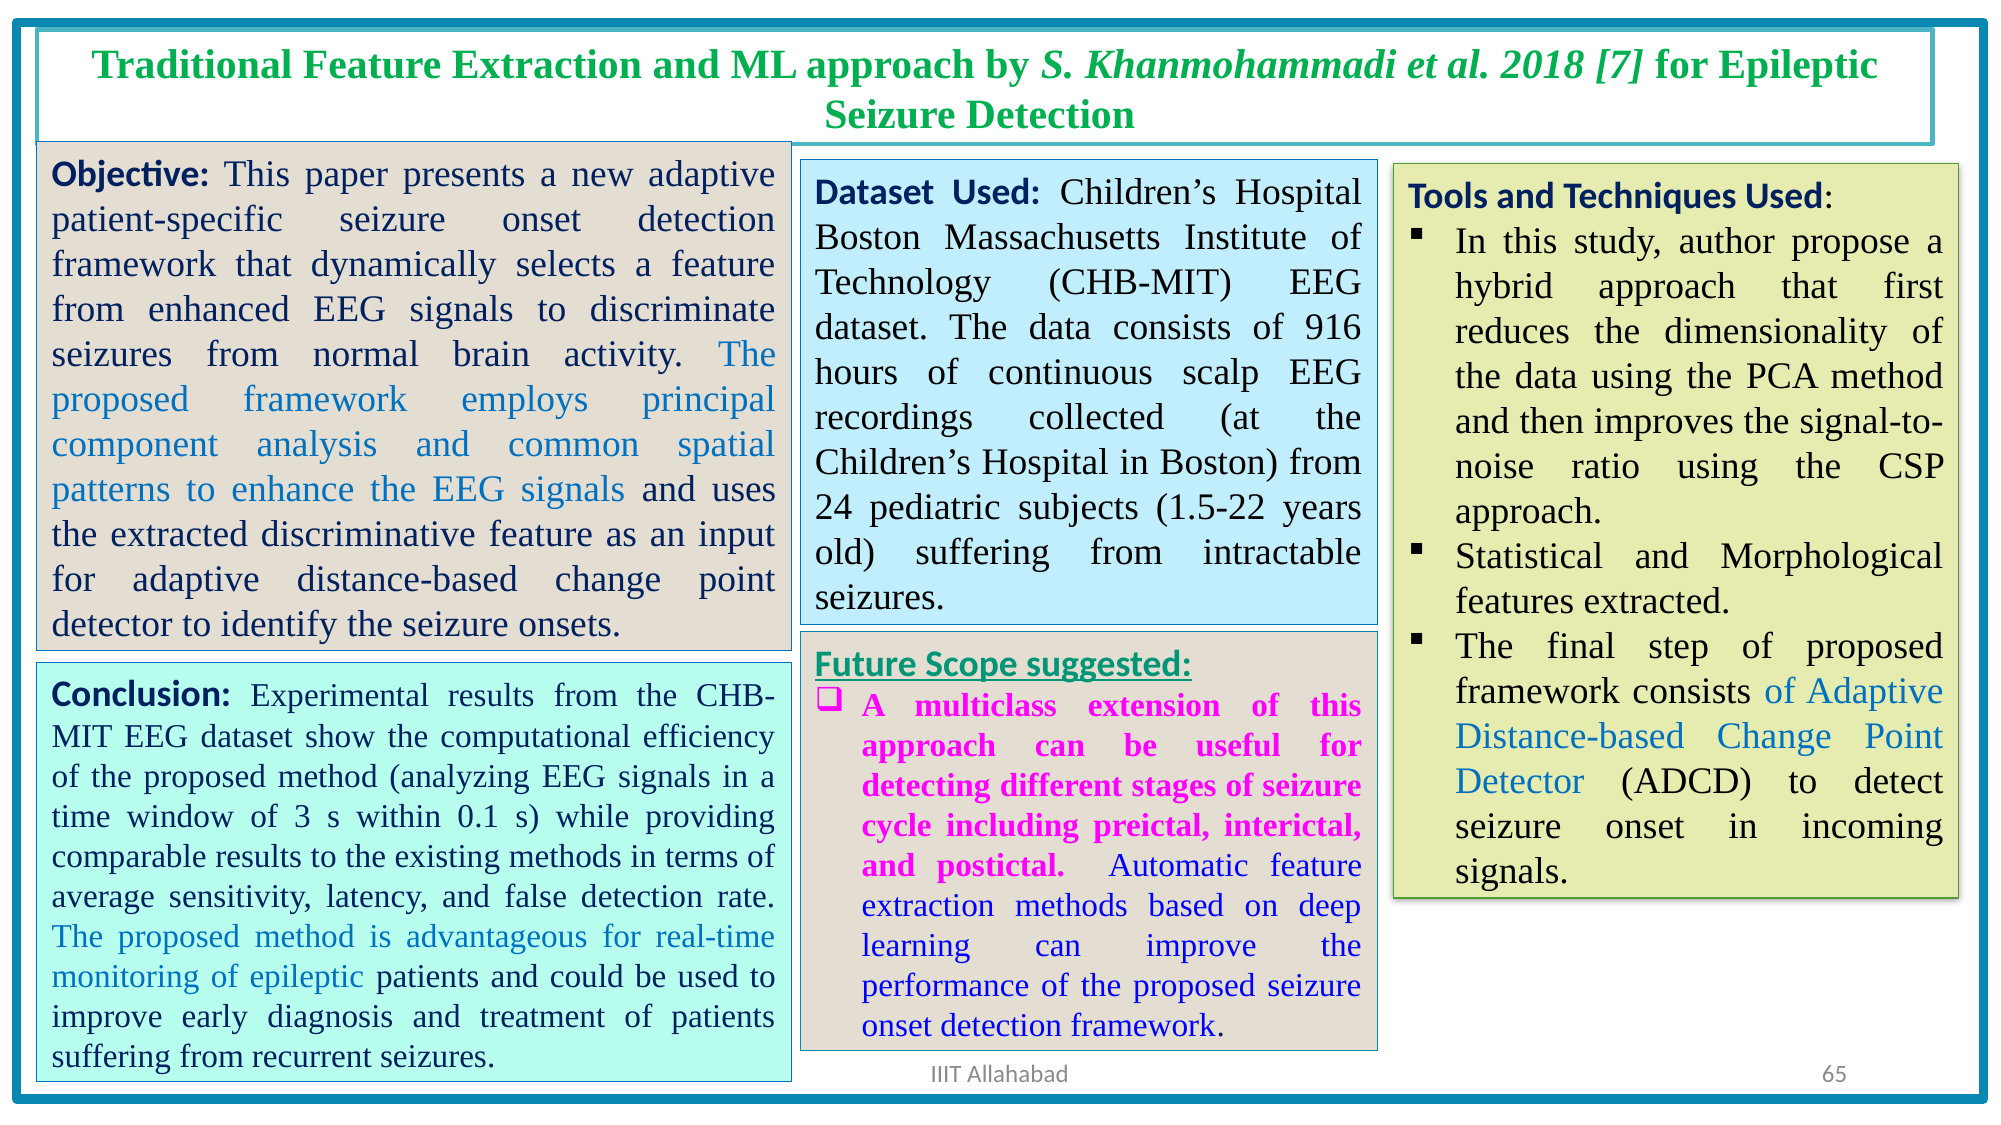

Traditional Feature Extraction and ML approach by S. Khanmohammadi et al. 2018 [7] for Epileptic Seizure Detection
Objective: This paper presents a new adaptive patient-specific seizure onset detection framework that dynamically selects a feature from enhanced EEG signals to discriminate seizures from normal brain activity. The proposed framework employs principal component analysis and common spatial patterns to enhance the EEG signals and uses the extracted discriminative feature as an input for adaptive distance-based change point detector to identify the seizure onsets.
Dataset Used: Children’s Hospital Boston Massachusetts Institute of Technology (CHB-MIT) EEG dataset. The data consists of 916 hours of continuous scalp EEG recordings collected (at the Children’s Hospital in Boston) from 24 pediatric subjects (1.5-22 years old) suffering from intractable seizures.
Tools and Techniques Used:
In this study, author propose a hybrid approach that first reduces the dimensionality of the data using the PCA method and then improves the signal-to-noise ratio using the CSP approach.
Statistical and Morphological features extracted.
The final step of proposed framework consists of Adaptive Distance-based Change Point Detector (ADCD) to detect seizure onset in incoming signals.

Future Scope suggested:
A multiclass extension of this approach can be useful for detecting different stages of seizure cycle including preictal, interictal, and postictal.  Automatic feature extraction methods based on deep learning can improve the performance of the proposed seizure onset detection framework.
Conclusion: Experimental results from the CHB-MIT EEG dataset show the computational efficiency of the proposed method (analyzing EEG signals in a time window of 3 s within 0.1 s) while providing comparable results to the existing methods in terms of average sensitivity, latency, and false detection rate. The proposed method is advantageous for real-time monitoring of epileptic patients and could be used to improve early diagnosis and treatment of patients suffering from recurrent seizures.
IIIT Allahabad
65